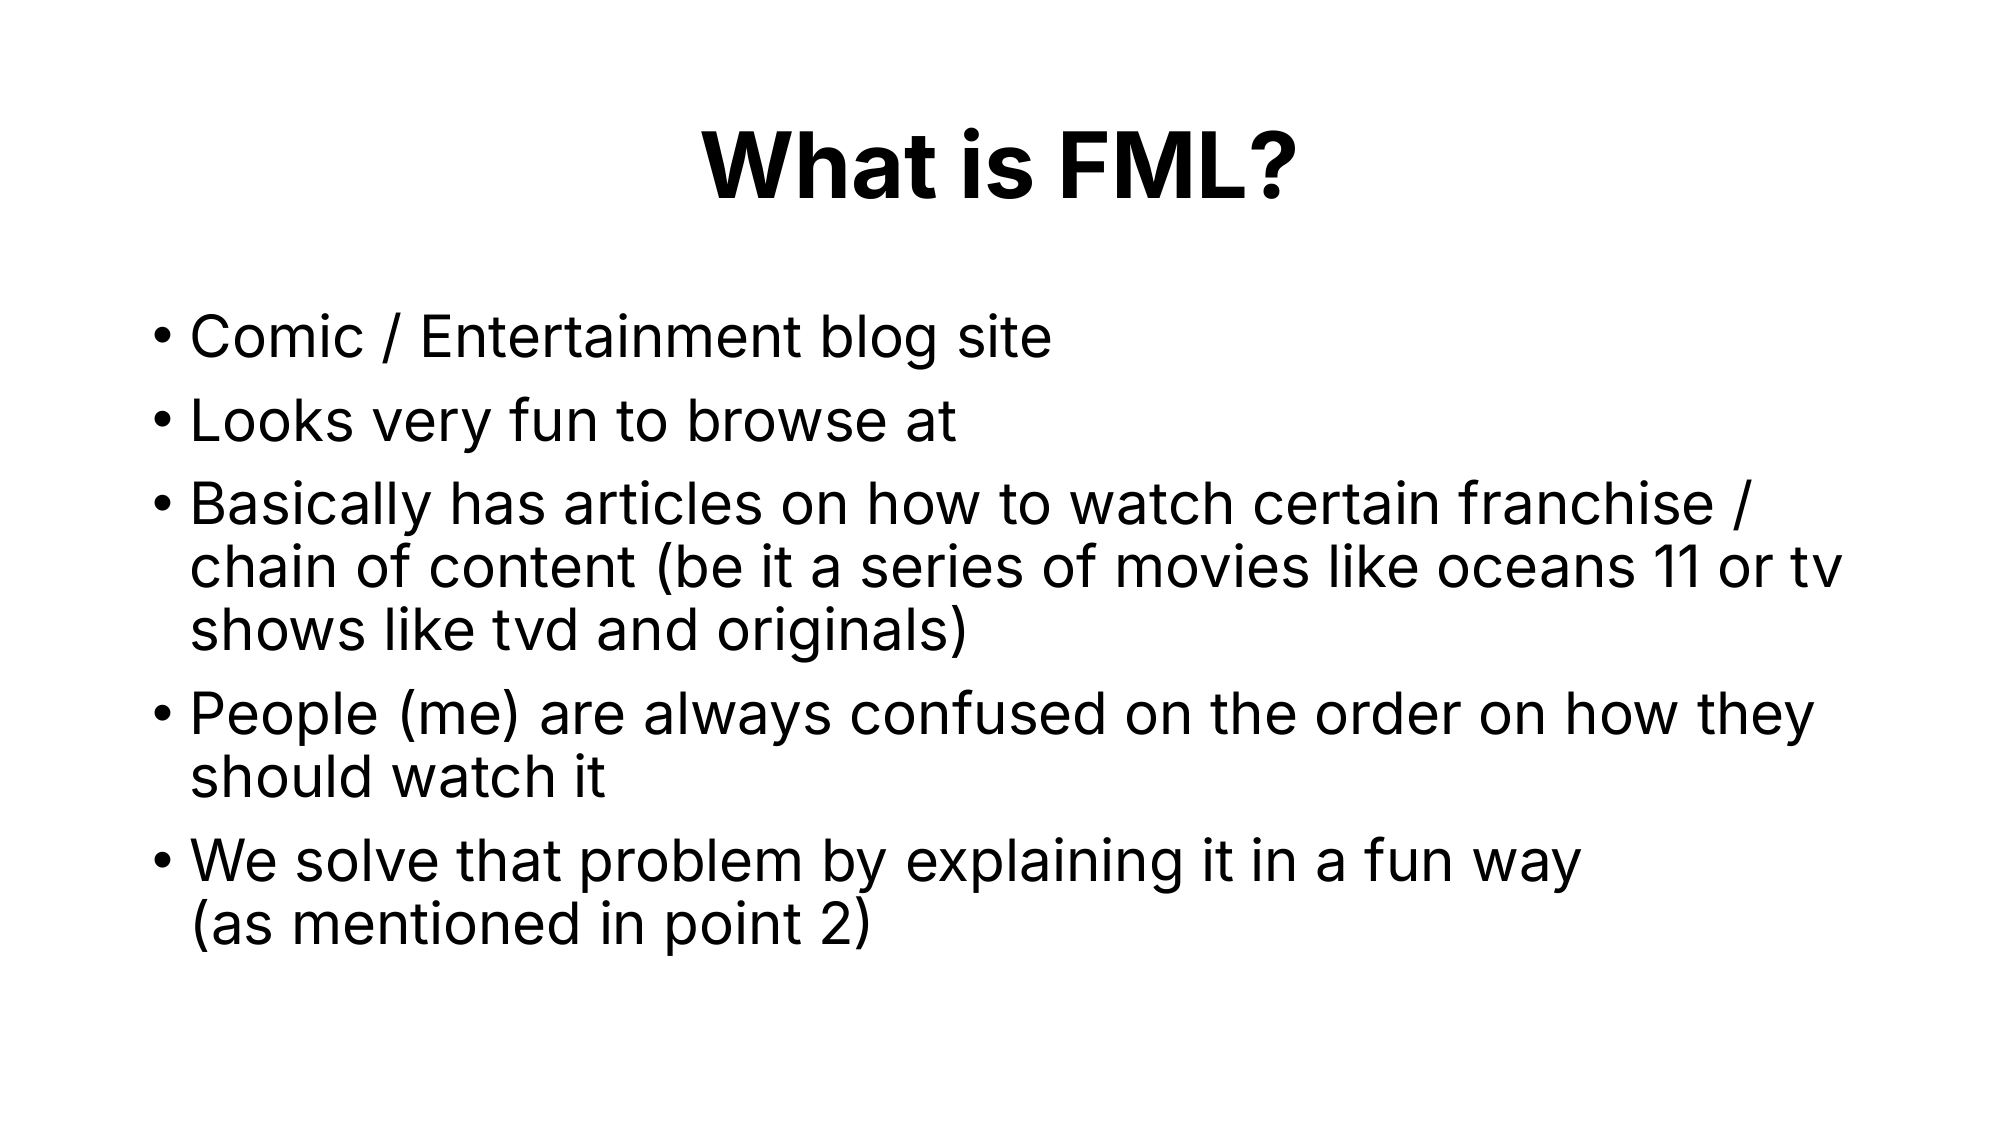

# What is FML?
Comic / Entertainment blog site
Looks very fun to browse at
Basically has articles on how to watch certain franchise / chain of content (be it a series of movies like oceans 11 or tv shows like tvd and originals)
People (me) are always confused on the order on how they should watch it
We solve that problem by explaining it in a fun way
(as mentioned in point 2)